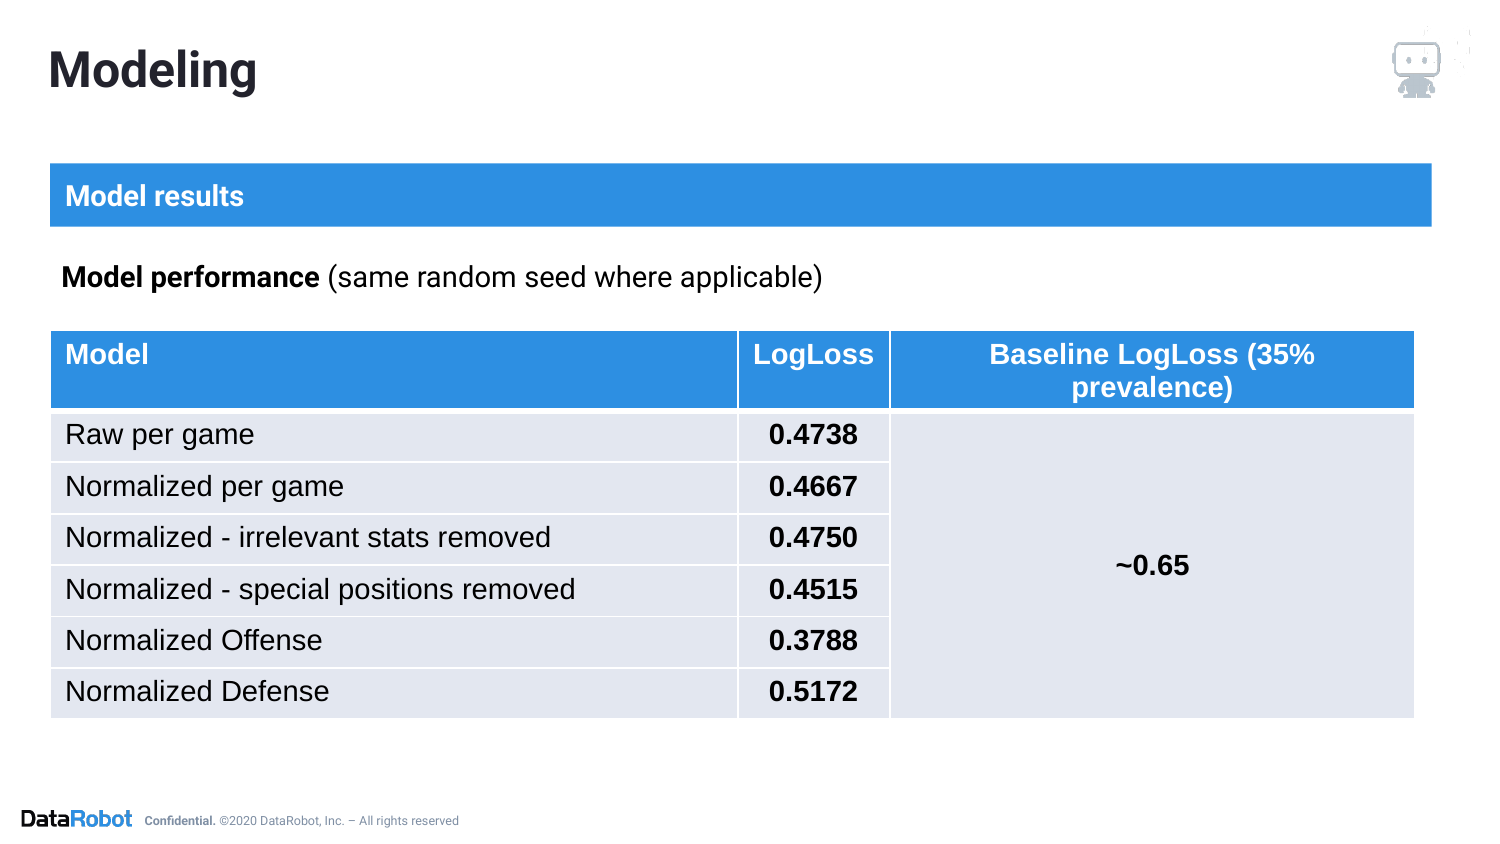

# Modeling
Model results

Model performance (same random seed where applicable)

| Model | LogLoss | Baseline LogLoss (35% prevalence) |
| --- | --- | --- |
| Raw per game | 0.4738 | ~0.65 |
| Normalized per game | 0.4667 |  |
| Normalized - irrelevant stats removed | 0.4750 |  |
| Normalized - special positions removed | 0.4515 |  |
| Normalized Offense | 0.3788 |  |
| Normalized Defense | 0.5172 |  |